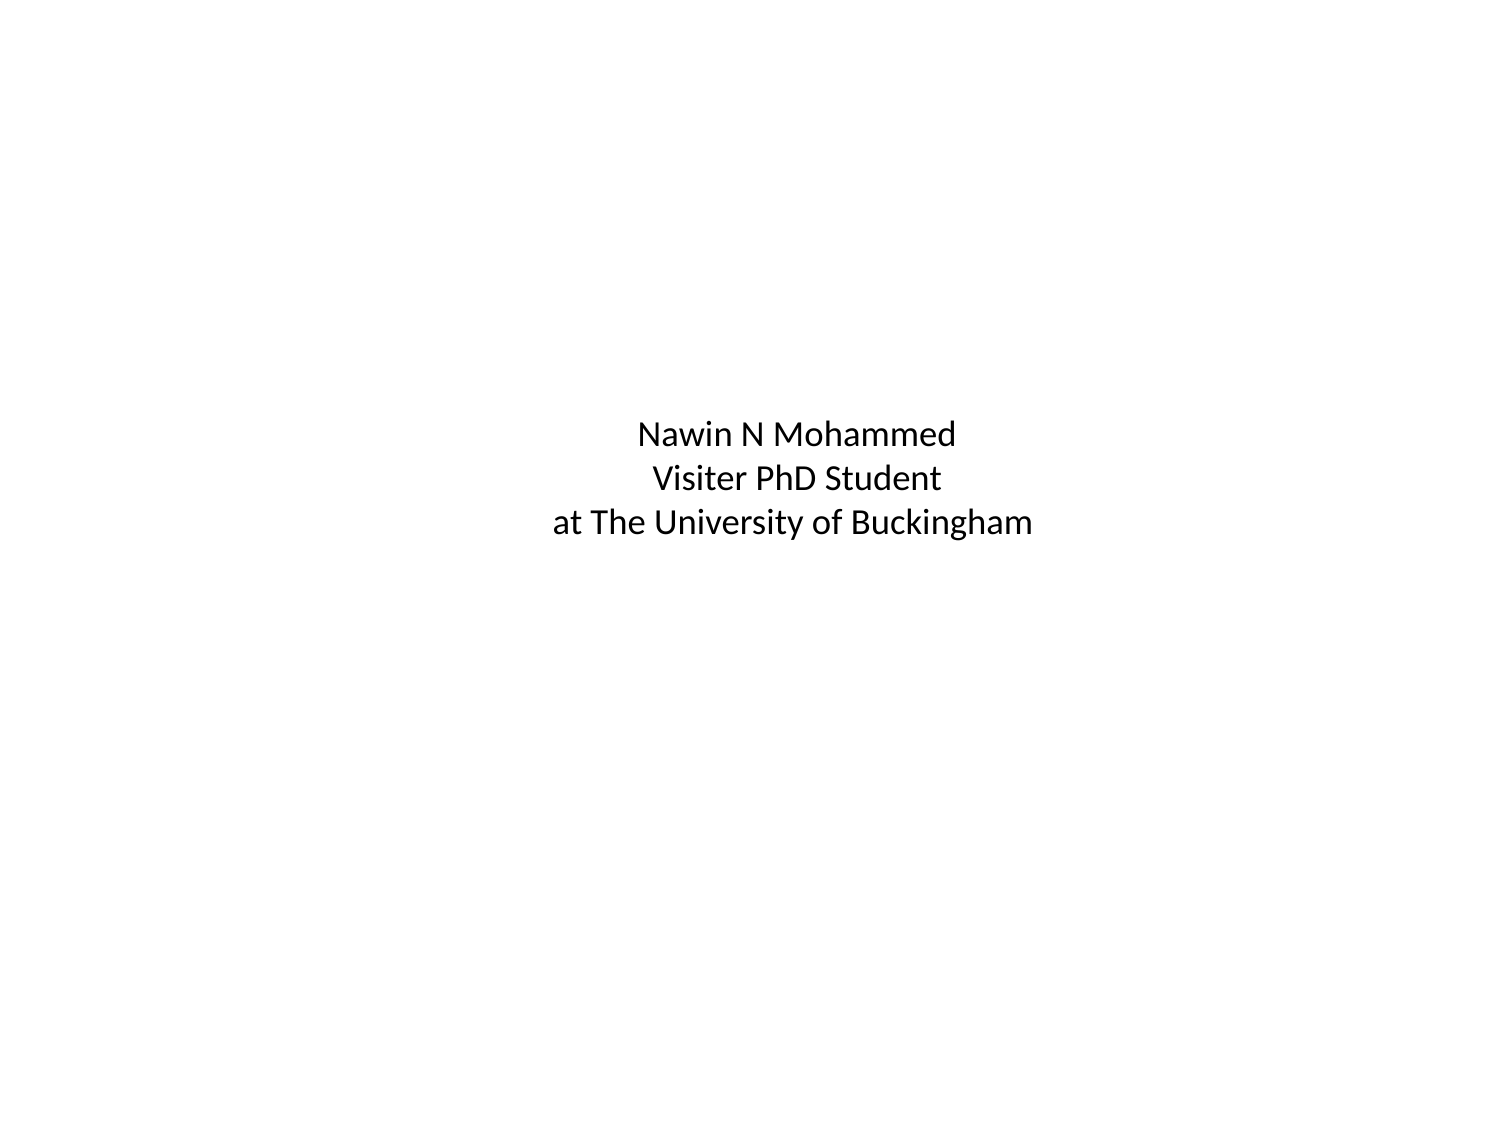

# Nawin N Mohammed Visiter PhD Student at The University of Buckingham